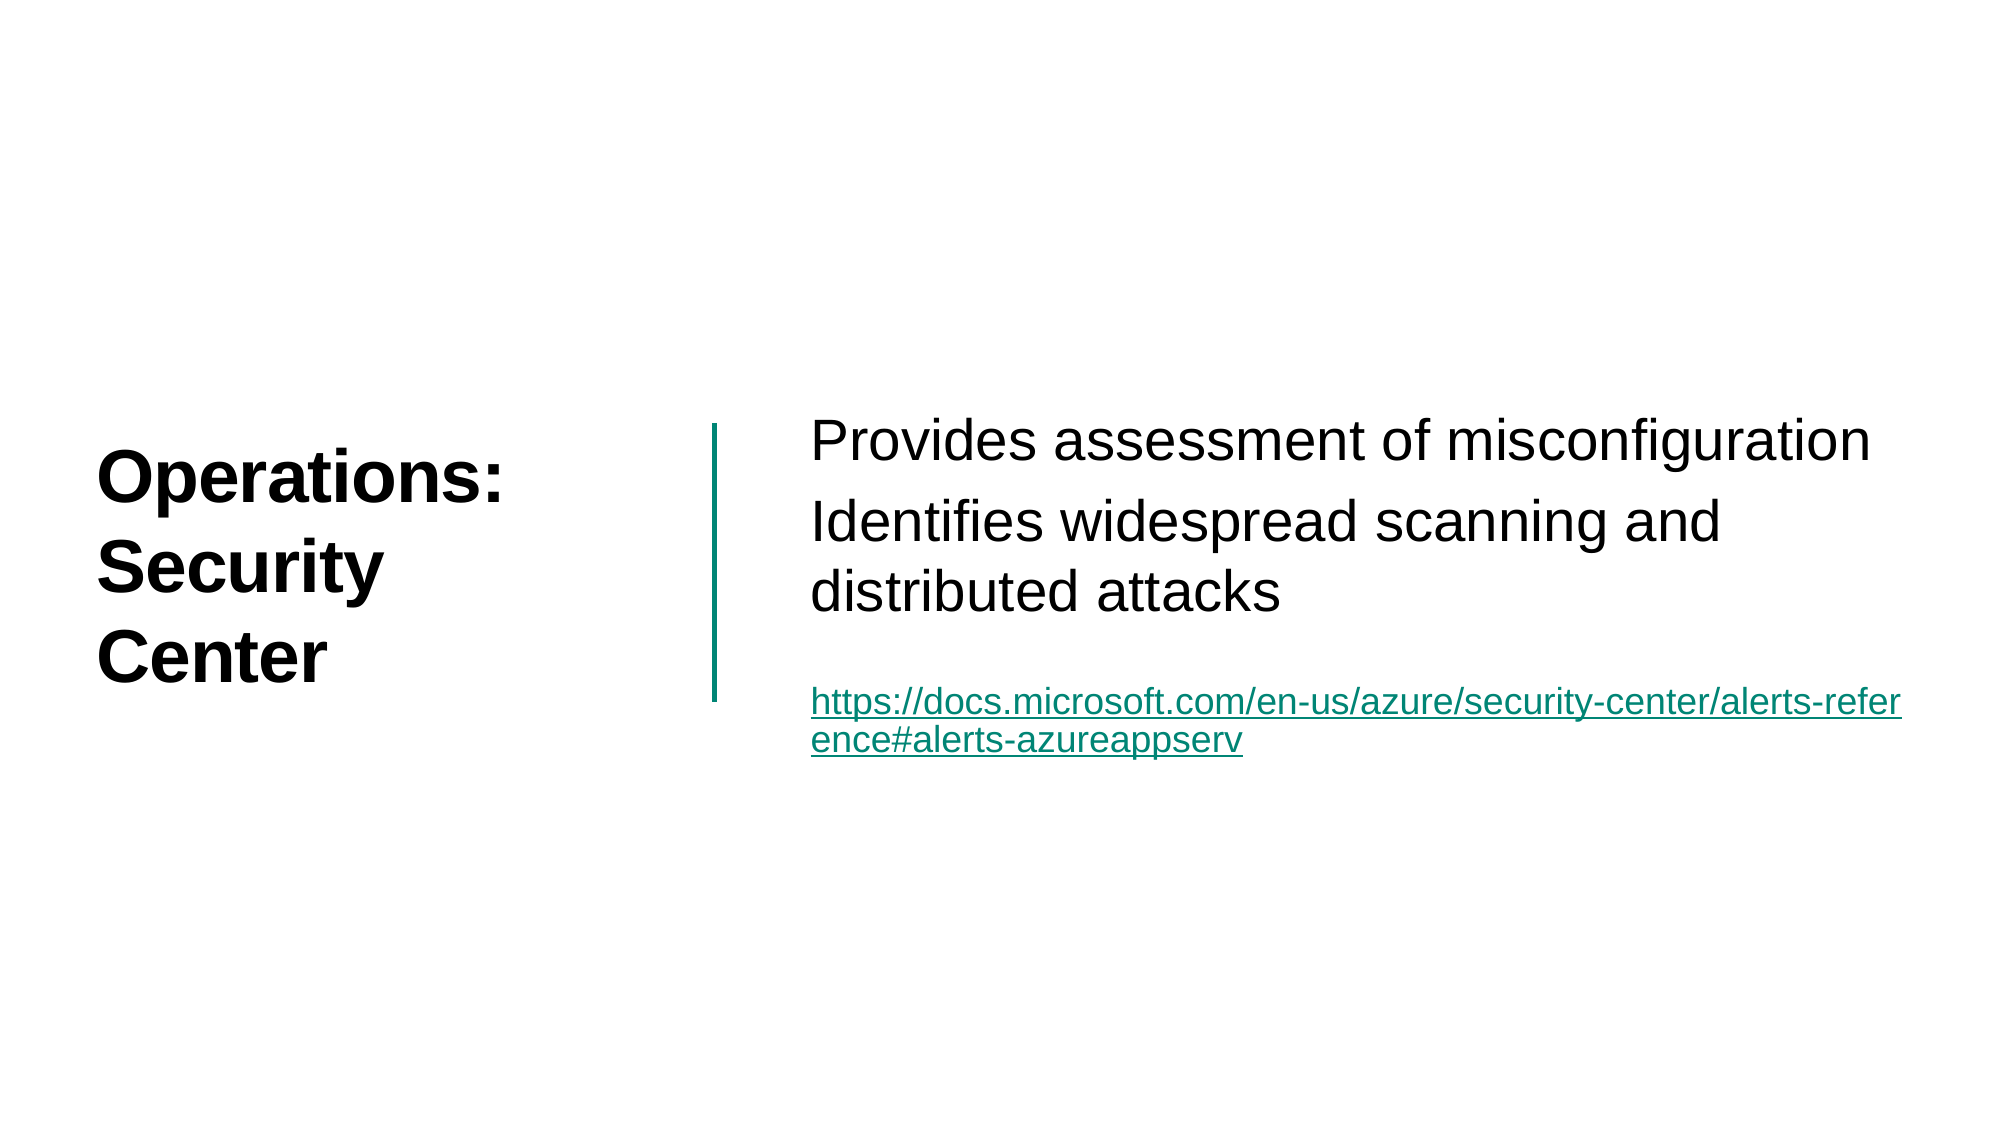

Provides assessment of misconfiguration
Identifies widespread scanning and distributed attacks

https://docs.microsoft.com/en-us/azure/security-center/alerts-reference#alerts-azureappserv
# Operations: Security Center